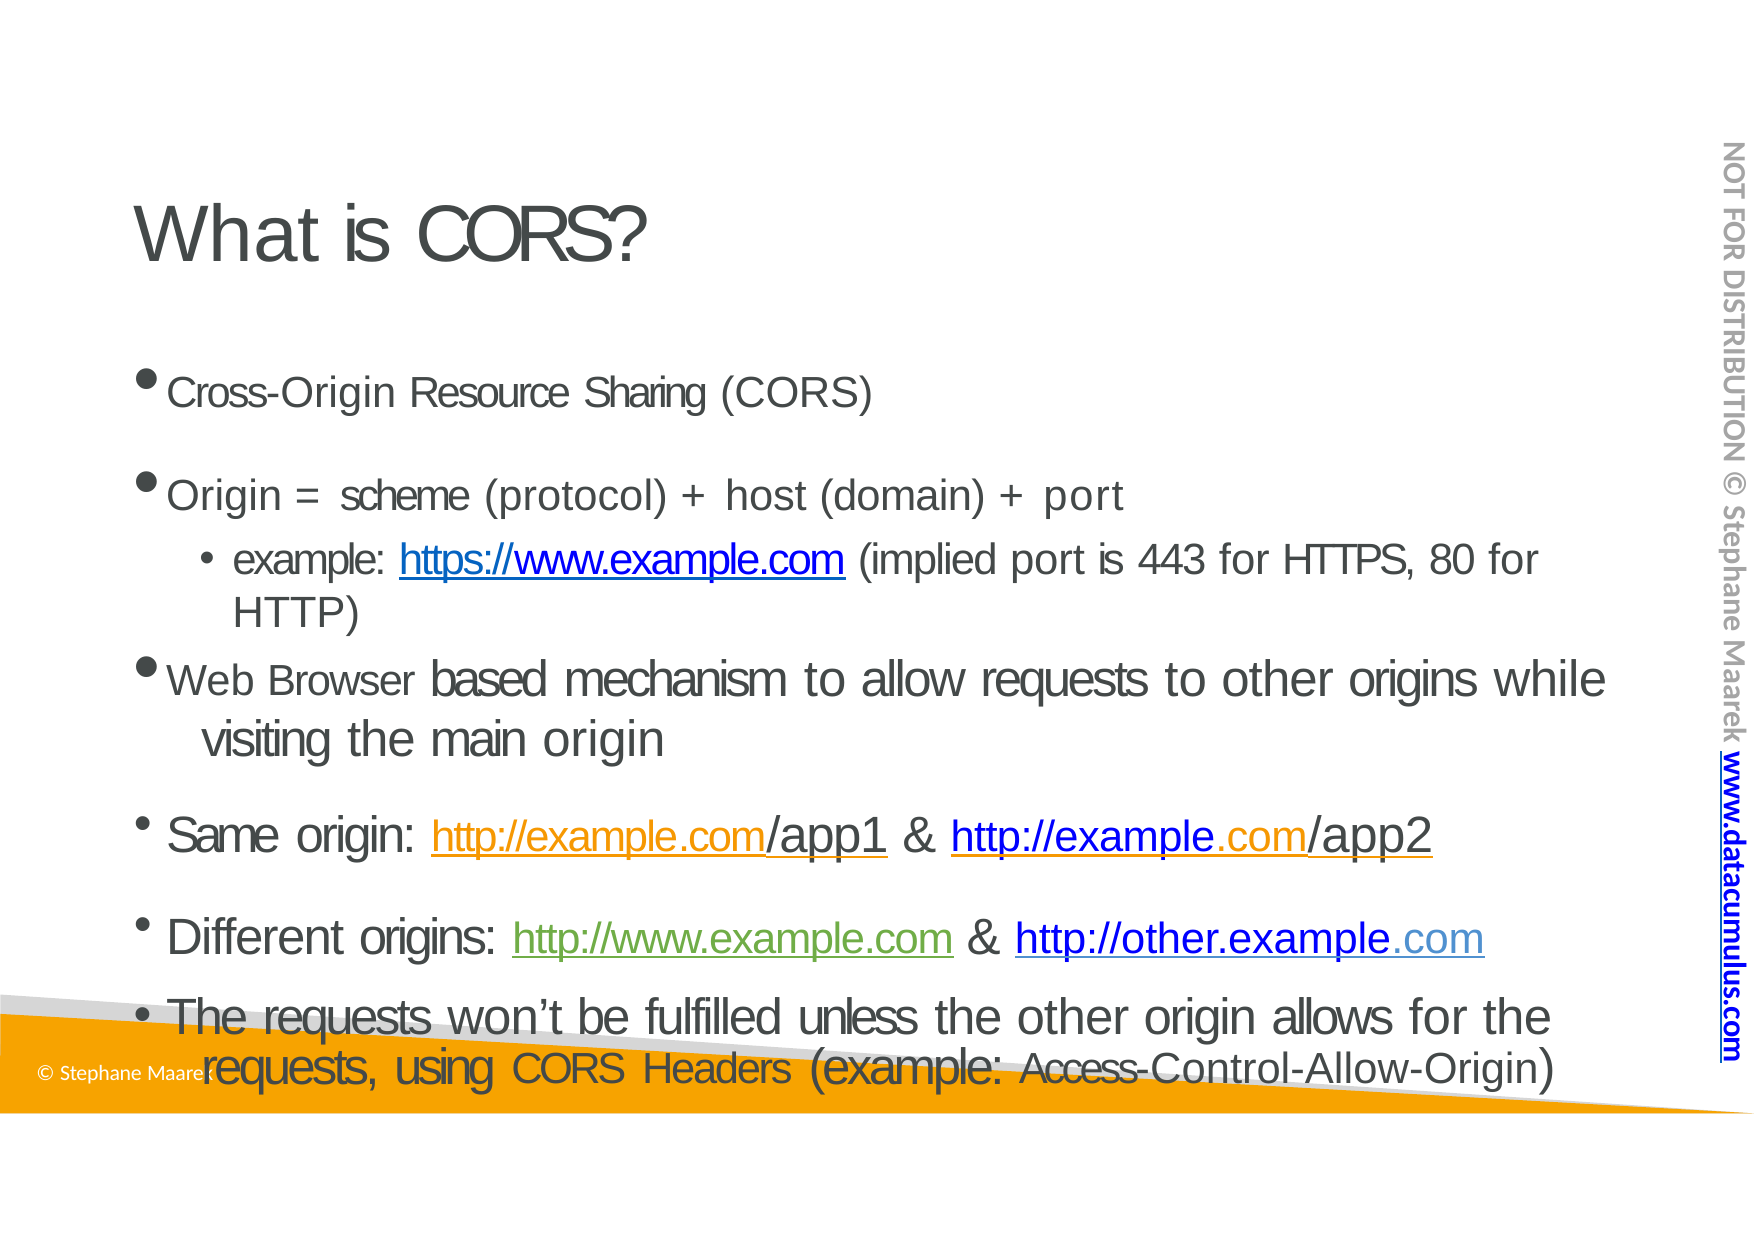

NOT FOR DISTRIBUTION © Stephane Maarek www.datacumulus.com
# What is CORS?
Cross-Origin Resource Sharing (CORS)
Origin = scheme (protocol) + host (domain) + port
example: https://www.example.com (implied port is 443 for HTTPS, 80 for HTTP)
Web Browser based mechanism to allow requests to other origins while 	visiting the main origin
Same origin: http://example.com/app1 & http://example.com/app2
Different origins: http://www.example.com & http://other.example.com
The requests won’t be fulfilled unless the other origin allows for the 	requests, using CORS Headers (example: Access-Control-Allow-Origin)
© Stephane Maarek